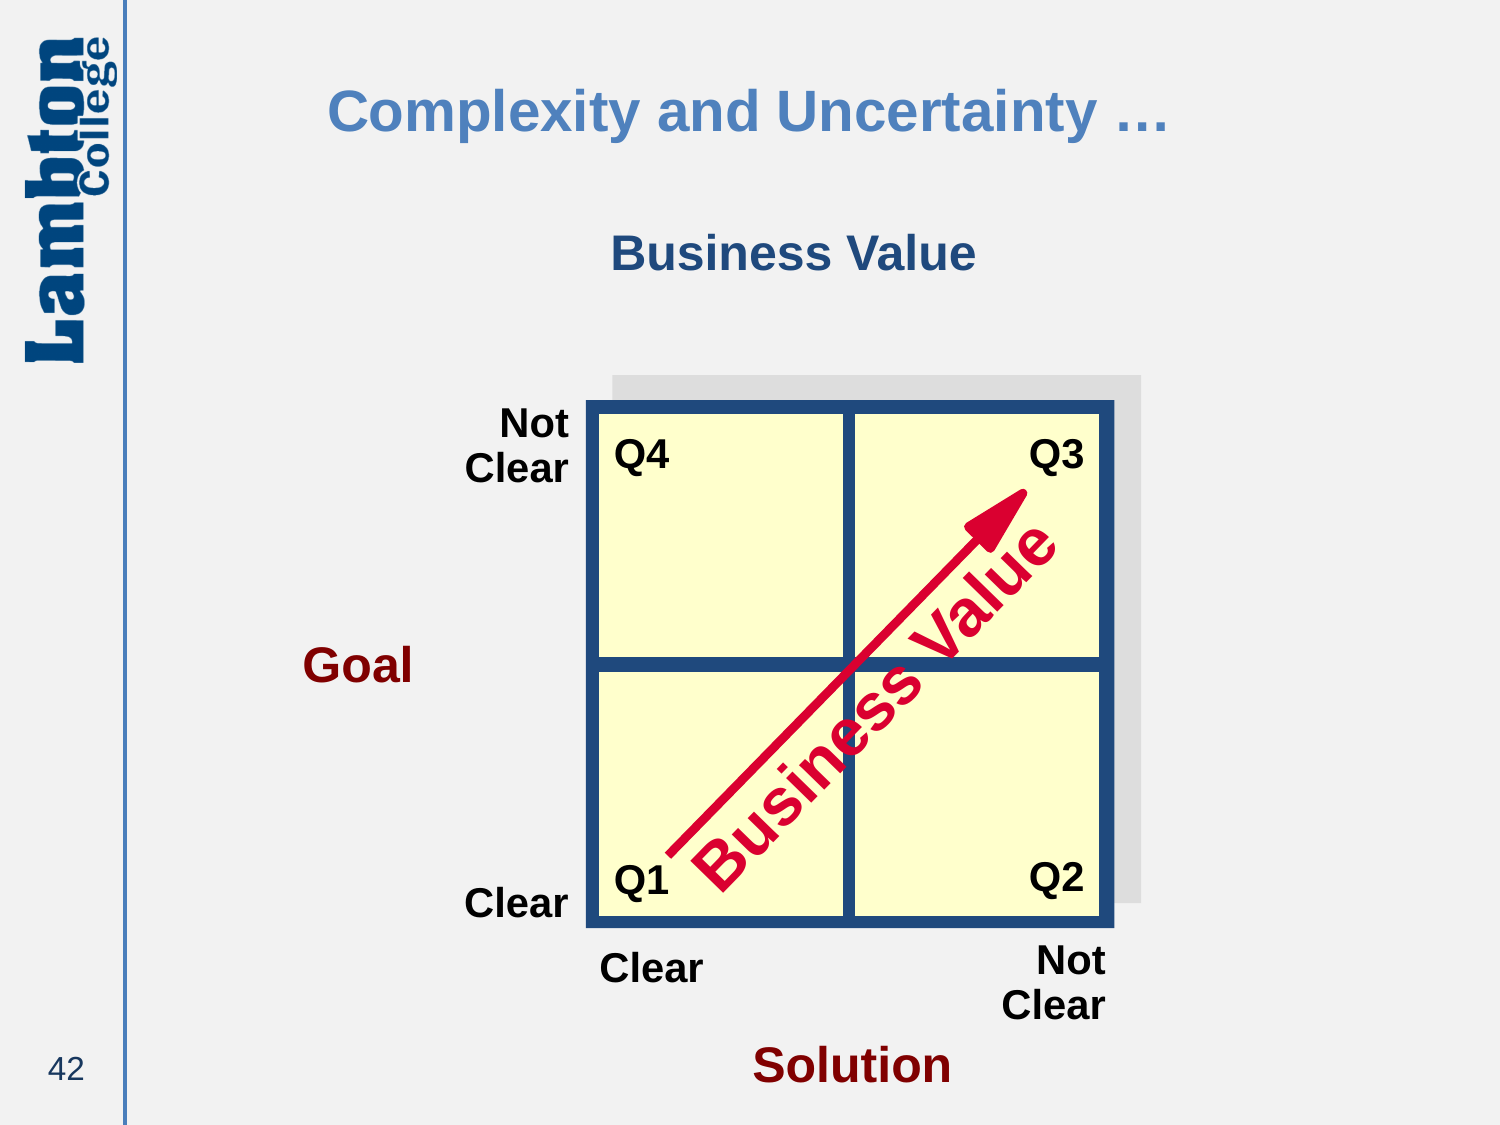

Complexity and Uncertainty …
Business Value

Not
Clear

Q4
Q3

Goal
Business Value
Q2
Q1
Clear
Not
Clear
Clear
Solution
42